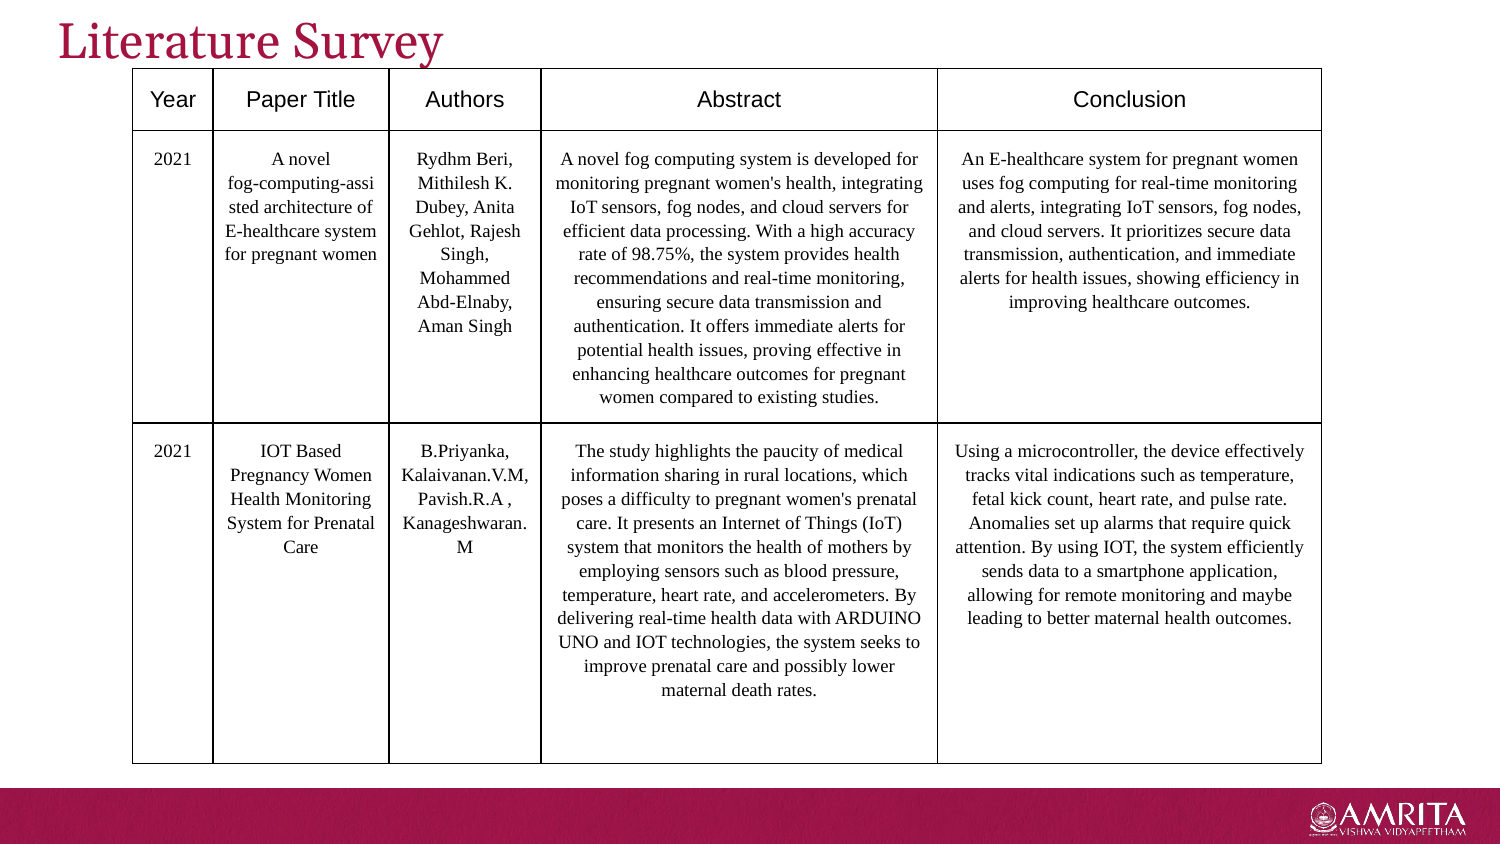

# Literature Survey
| Year | Paper Title | Authors | Abstract | Conclusion |
| --- | --- | --- | --- | --- |
| 2021 | A novel fog‑computing‑assisted architecture of E‑healthcare system for pregnant women | Rydhm Beri, Mithilesh K. Dubey, Anita Gehlot, Rajesh Singh, Mohammed Abd‑Elnaby, Aman Singh | A novel fog computing system is developed for monitoring pregnant women's health, integrating IoT sensors, fog nodes, and cloud servers for efficient data processing. With a high accuracy rate of 98.75%, the system provides health recommendations and real-time monitoring, ensuring secure data transmission and authentication. It offers immediate alerts for potential health issues, proving effective in enhancing healthcare outcomes for pregnant women compared to existing studies. | An E-healthcare system for pregnant women uses fog computing for real-time monitoring and alerts, integrating IoT sensors, fog nodes, and cloud servers. It prioritizes secure data transmission, authentication, and immediate alerts for health issues, showing efficiency in improving healthcare outcomes. |
| 2021 | IOT Based Pregnancy Women Health Monitoring System for Prenatal Care | B.Priyanka, Kalaivanan.V.M, Pavish.R.A , Kanageshwaran.M | The study highlights the paucity of medical information sharing in rural locations, which poses a difficulty to pregnant women's prenatal care. It presents an Internet of Things (IoT) system that monitors the health of mothers by employing sensors such as blood pressure, temperature, heart rate, and accelerometers. By delivering real-time health data with ARDUINO UNO and IOT technologies, the system seeks to improve prenatal care and possibly lower maternal death rates. | Using a microcontroller, the device effectively tracks vital indications such as temperature, fetal kick count, heart rate, and pulse rate. Anomalies set up alarms that require quick attention. By using IOT, the system efficiently sends data to a smartphone application, allowing for remote monitoring and maybe leading to better maternal health outcomes. |